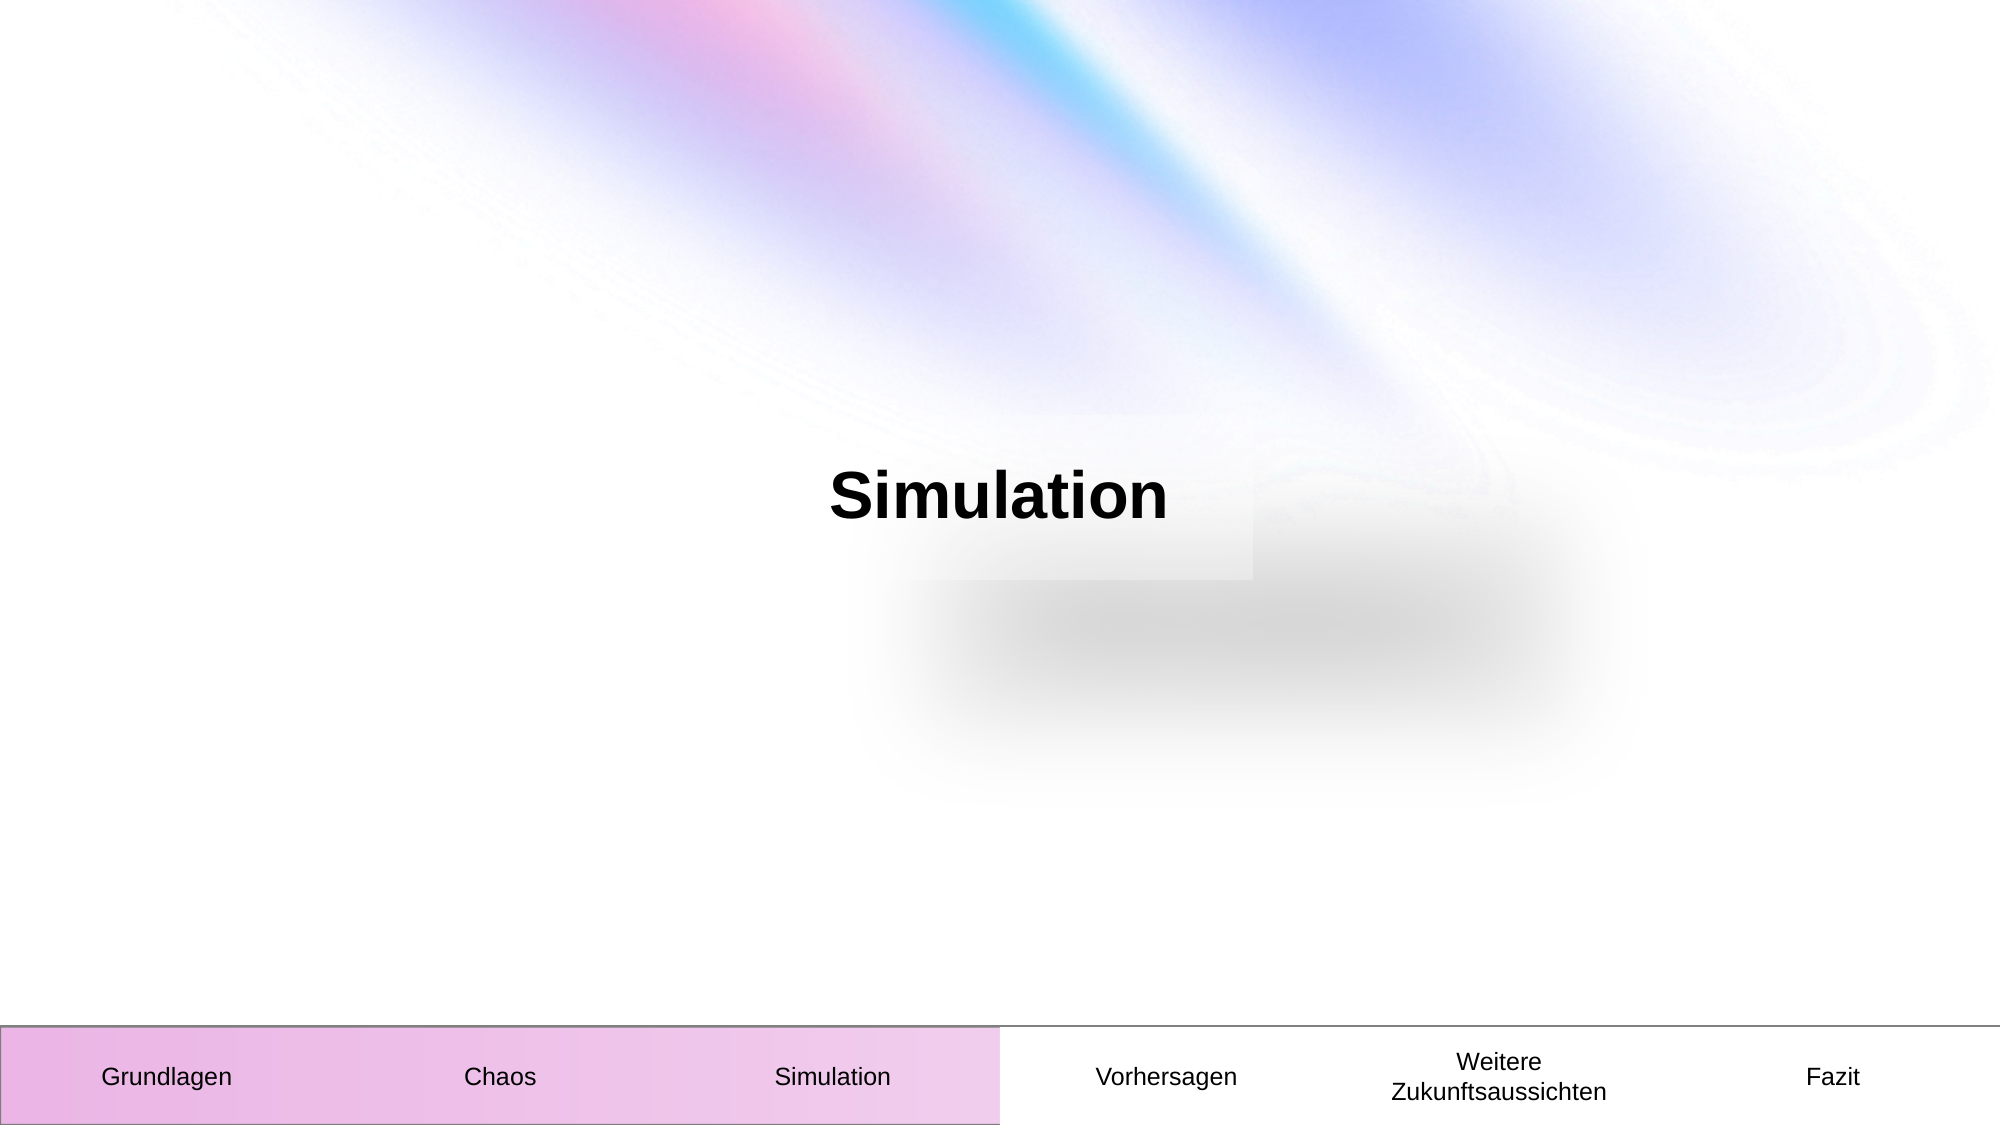

# Simulation

Grundlagen
Chaos
Simulation
Vorhersagen
Weitere Zukunftsaussichten
Fazit